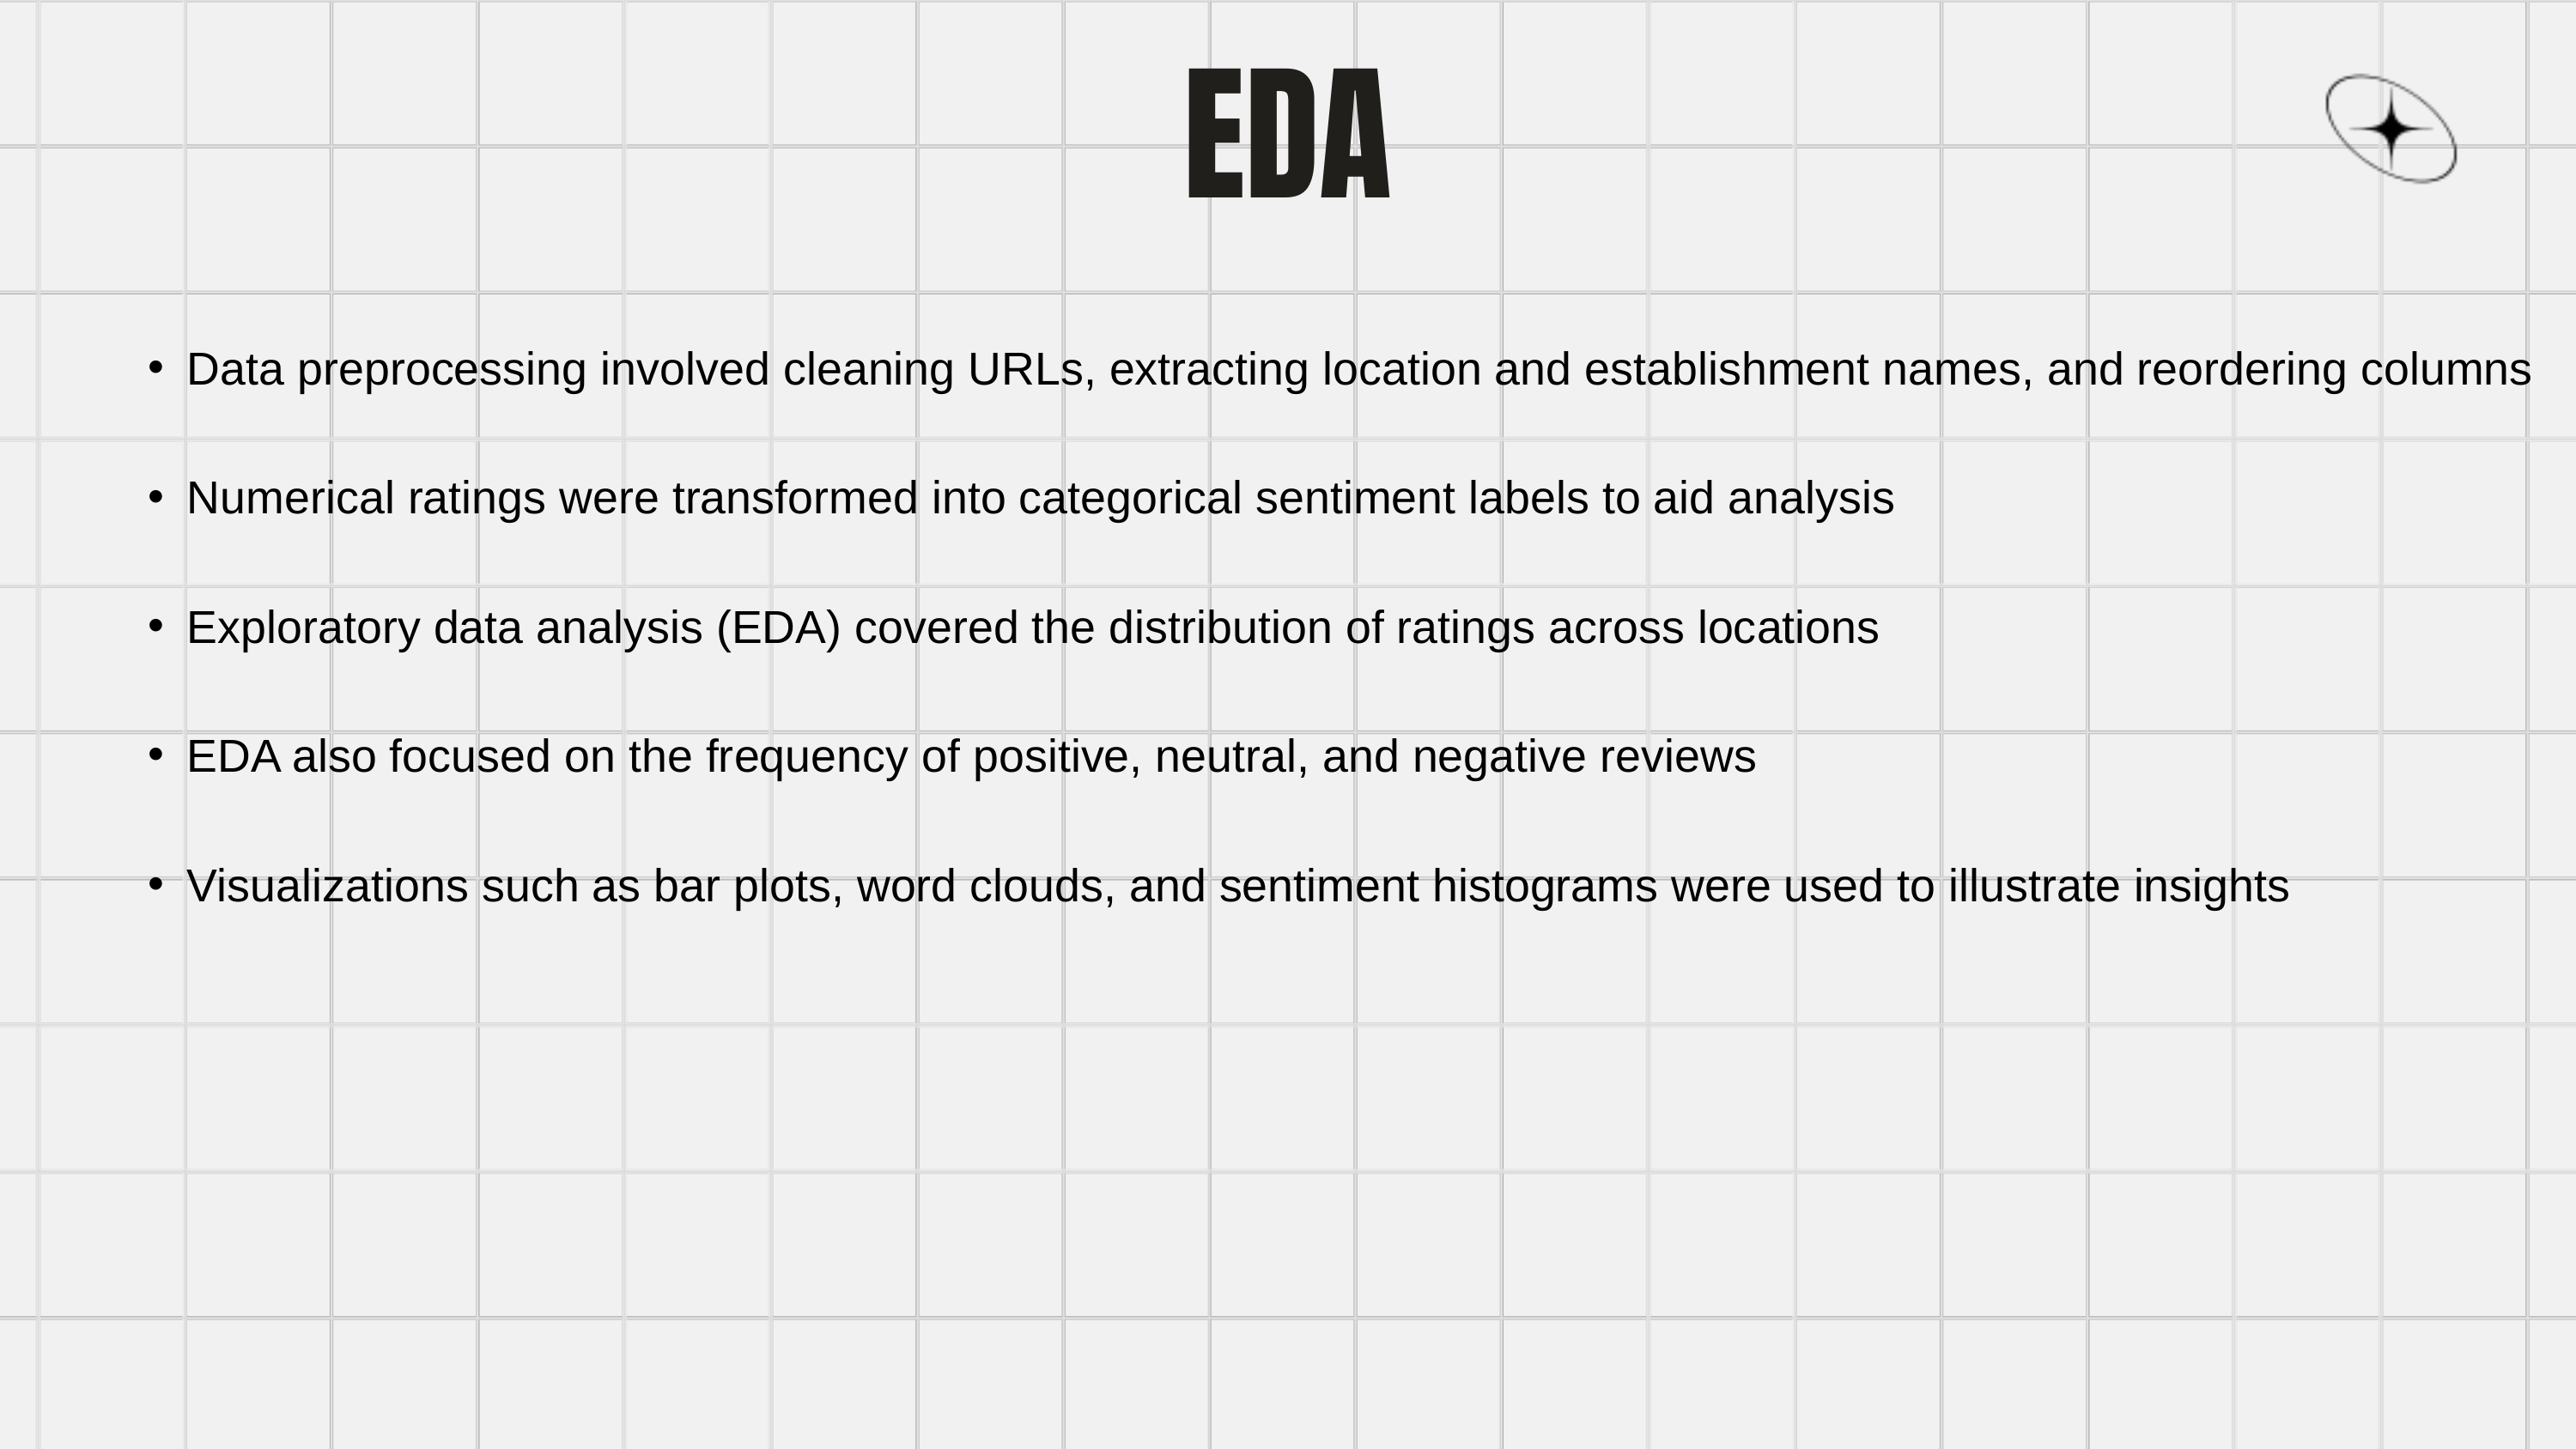

EDA
Data preprocessing involved cleaning URLs, extracting location and establishment names, and reordering columns

Numerical ratings were transformed into categorical sentiment labels to aid analysis

Exploratory data analysis (EDA) covered the distribution of ratings across locations

EDA also focused on the frequency of positive, neutral, and negative reviews

Visualizations such as bar plots, word clouds, and sentiment histograms were used to illustrate insights